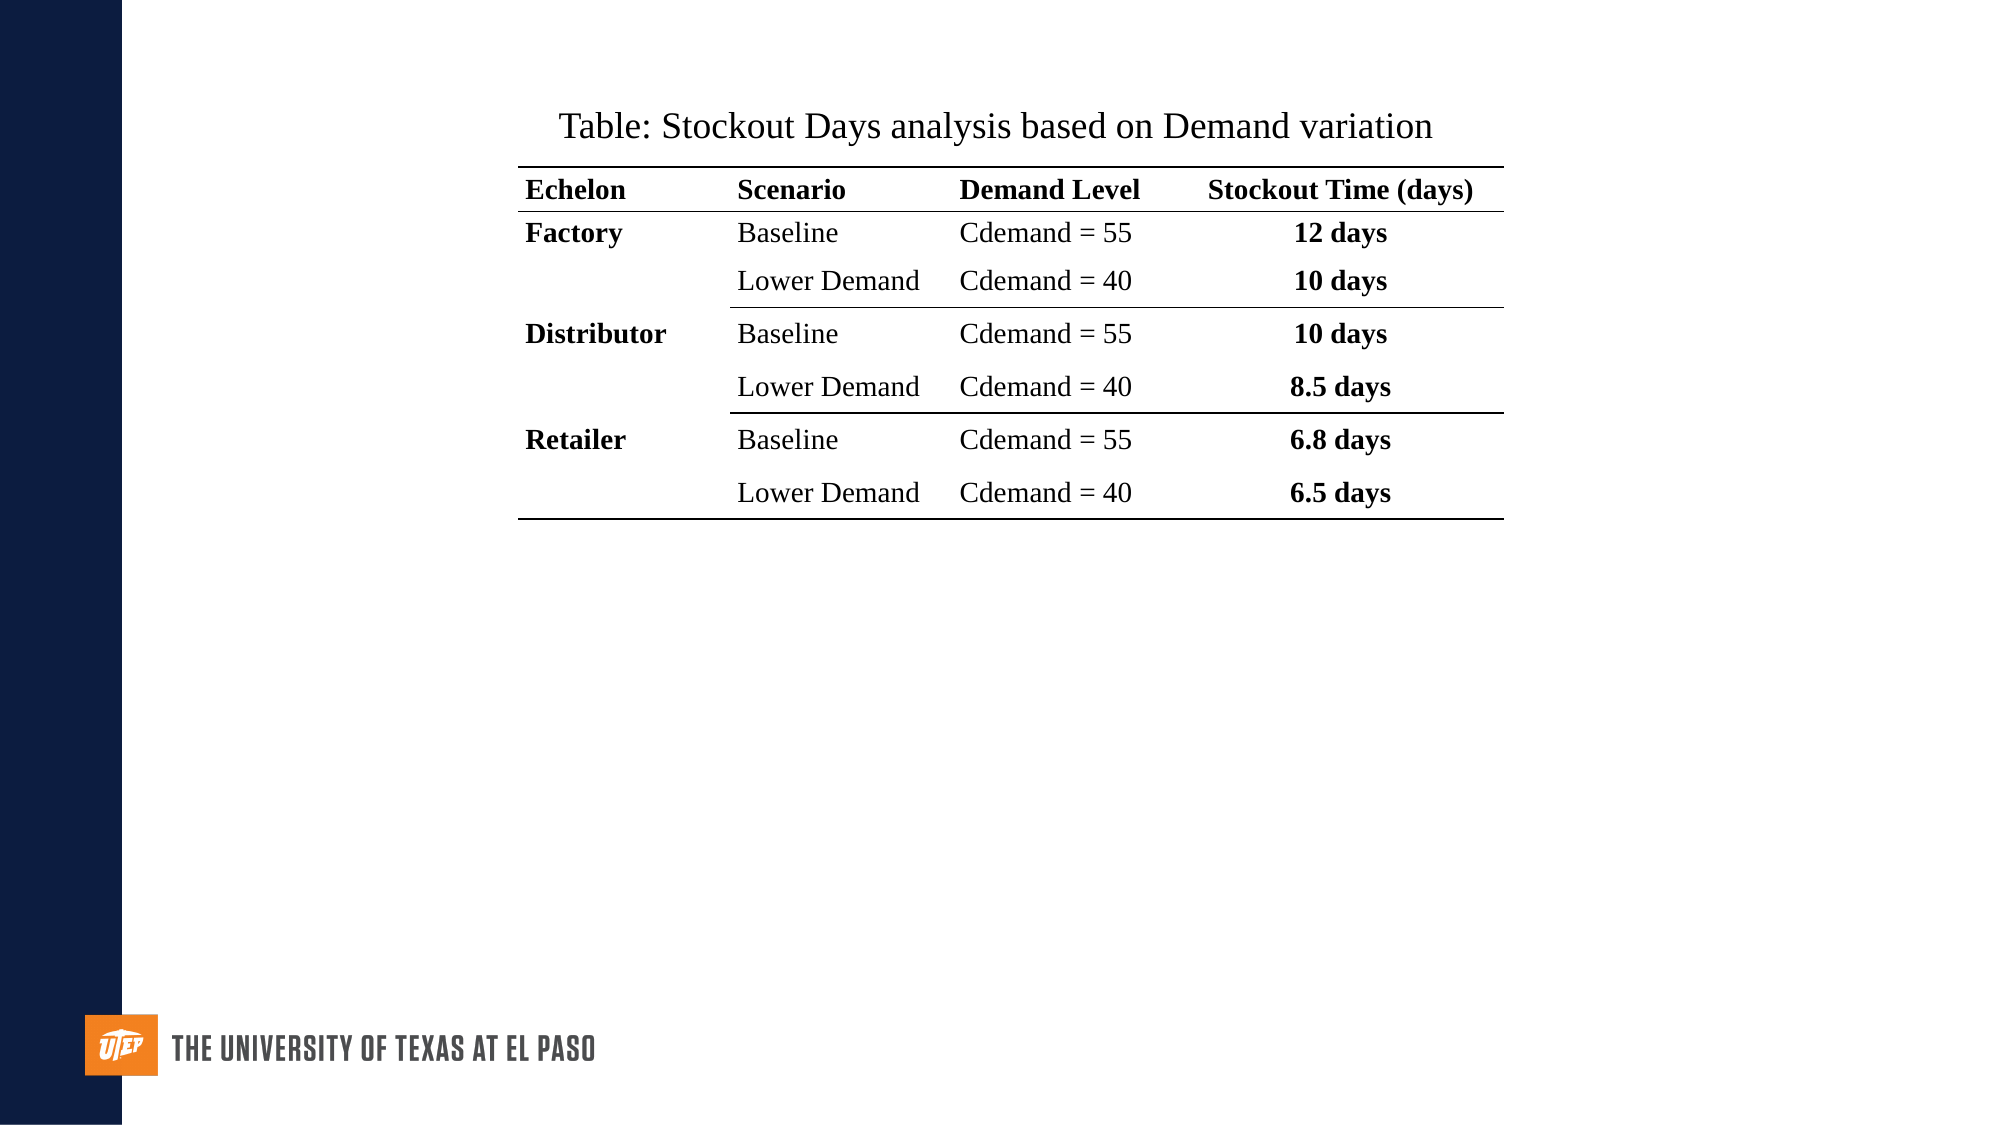

Table: Stockout Days analysis based on Demand variation
| Echelon | Scenario | Demand Level | Stockout Time (days) |  |
| --- | --- | --- | --- | --- |
| Factory | Baseline | Cdemand = 55 | 12 days |  |
|  | Lower Demand | Cdemand = 40 | 10 days |  |
| Distributor | Baseline | Cdemand = 55 | 10 days |  |
|  | Lower Demand | Cdemand = 40 | 8.5 days |  |
| Retailer | Baseline | Cdemand = 55 | 6.8 days |  |
|  | Lower Demand | Cdemand = 40 | 6.5 days |  |